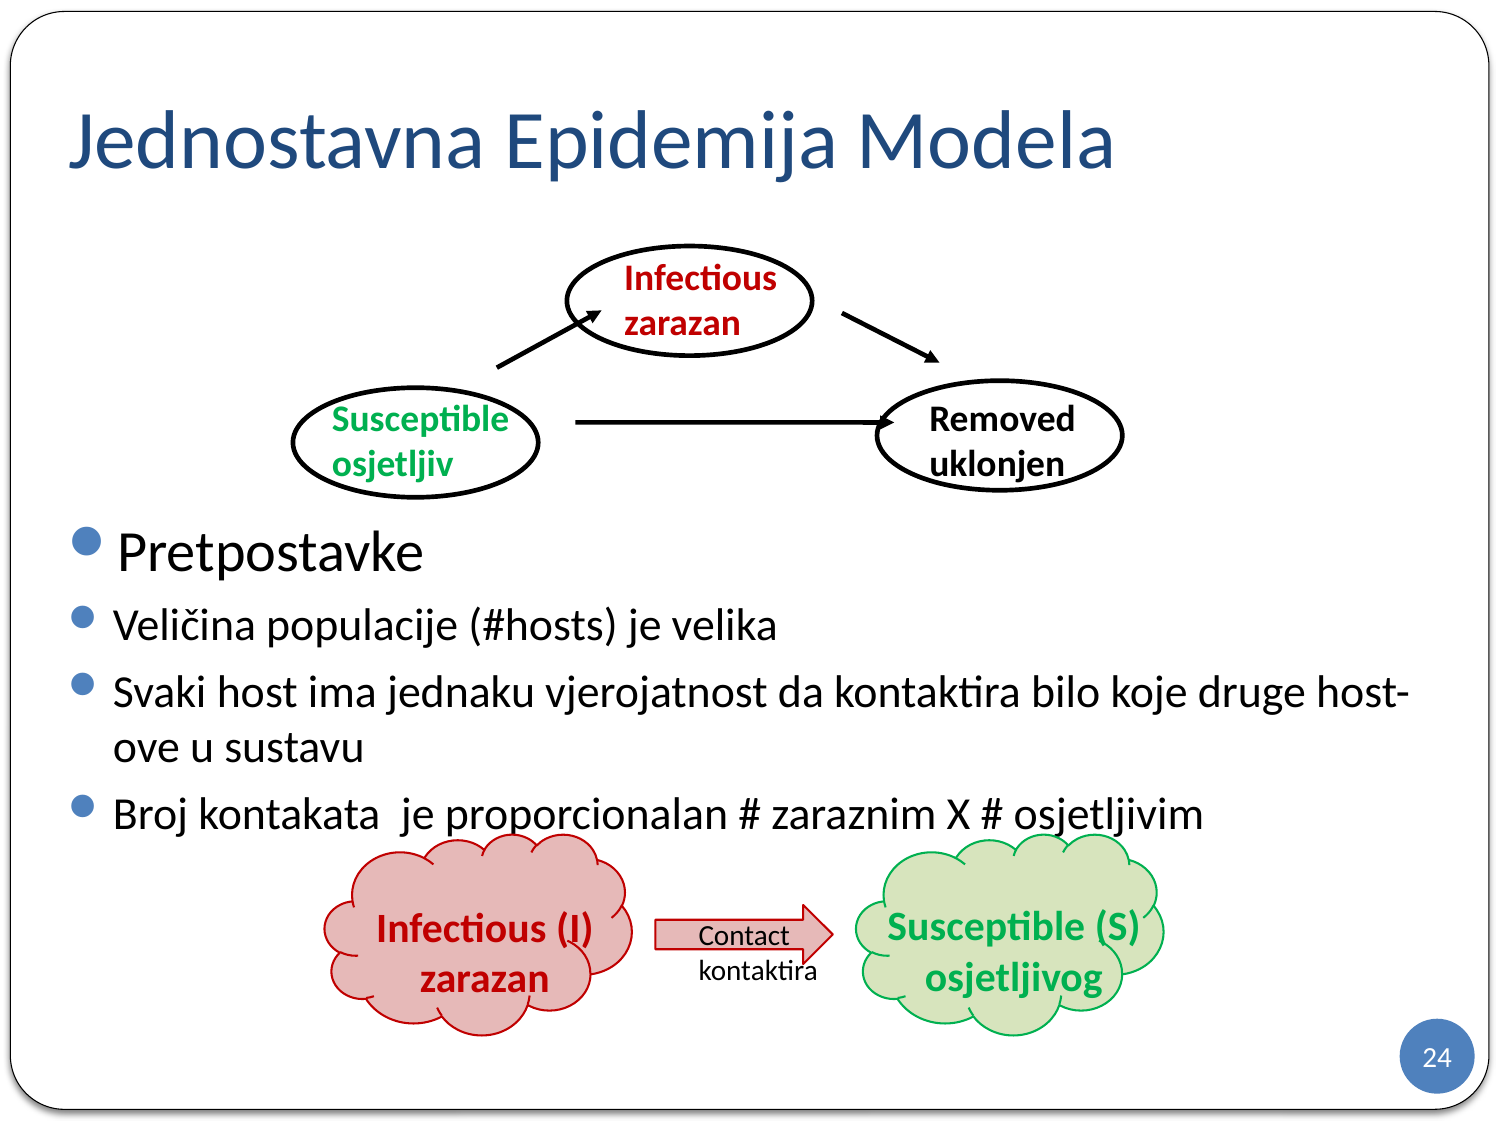

# Jednostavna Epidemija Modela

Pretpostavke
Veličina populacije (#hosts) je velika
Svaki host ima jednaku vjerojatnost da kontaktira bilo koje druge host-ove u sustavu
Broj kontakata  je proporcionalan # zaraznim X # osjetljivim

Infectious
zarazan

Removed
uklonjen
Susceptible
osjetljiv

Susceptible (S)
osjetljivog
Infectious (I)
zarazan

Contact kontaktira
24